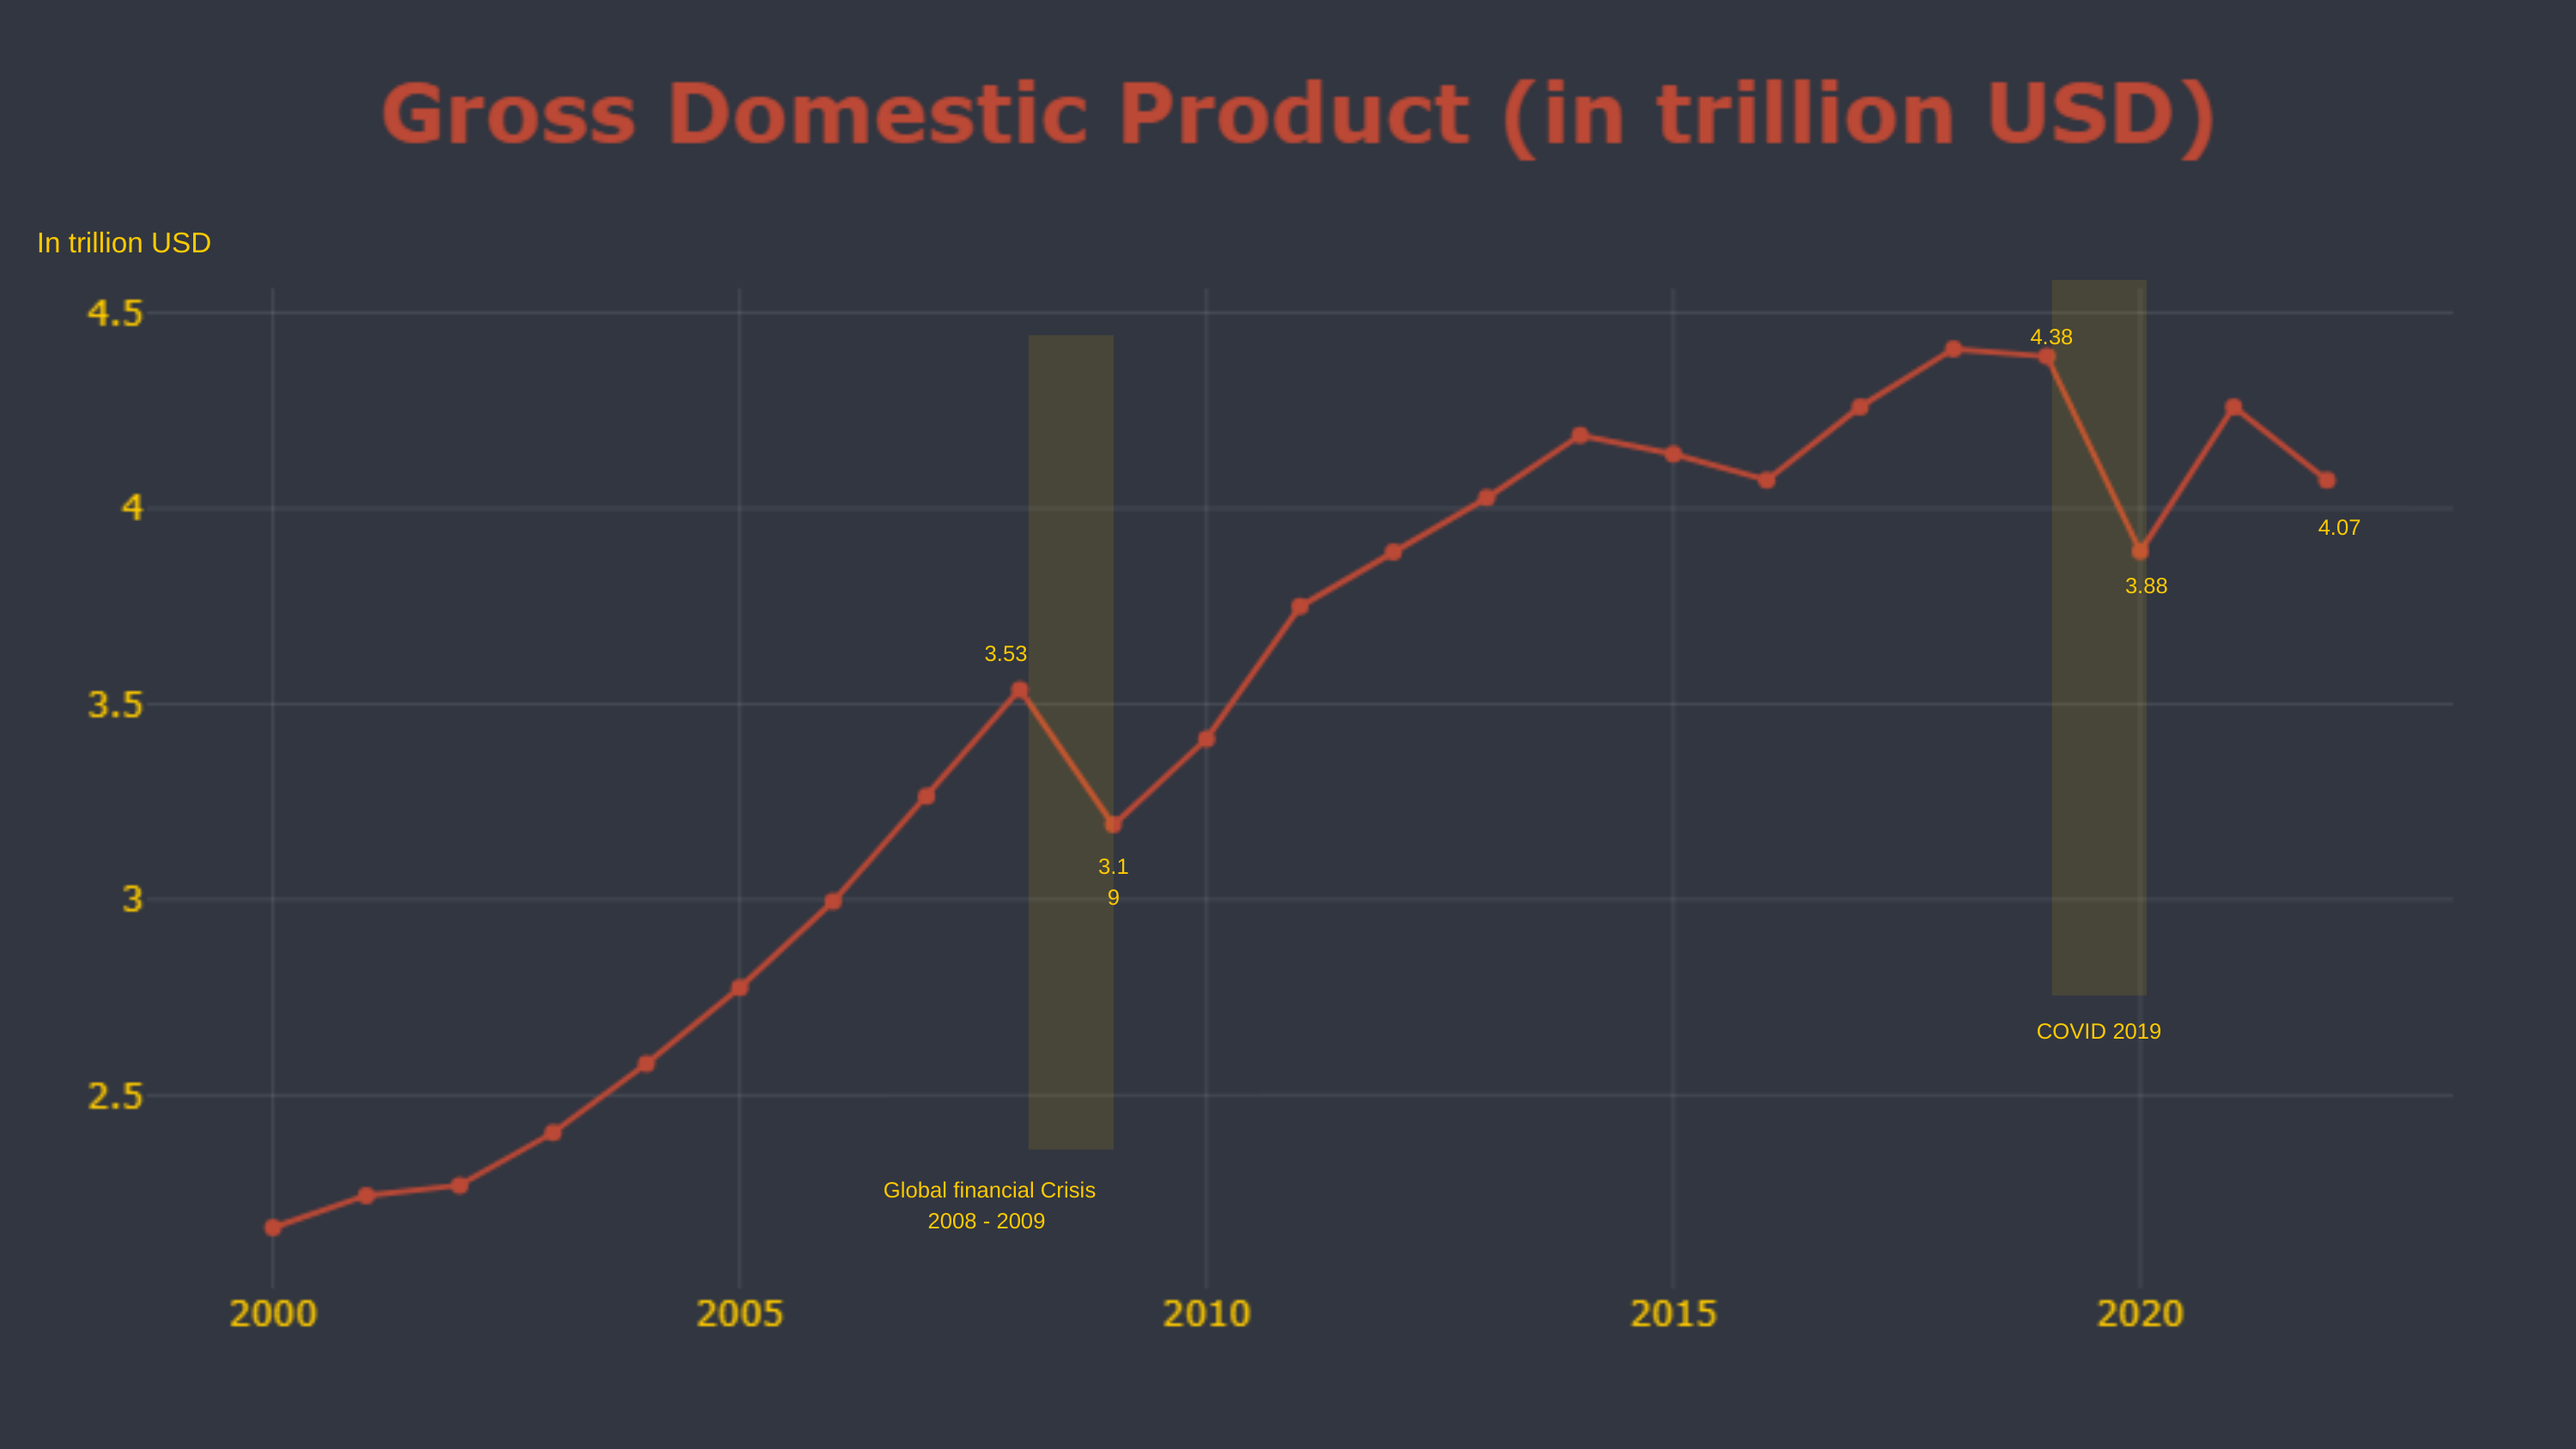

In trillion USD

4.38

4.07
3.88
3.53

3.19
COVID 2019
 Global financial Crisis
2008 - 2009